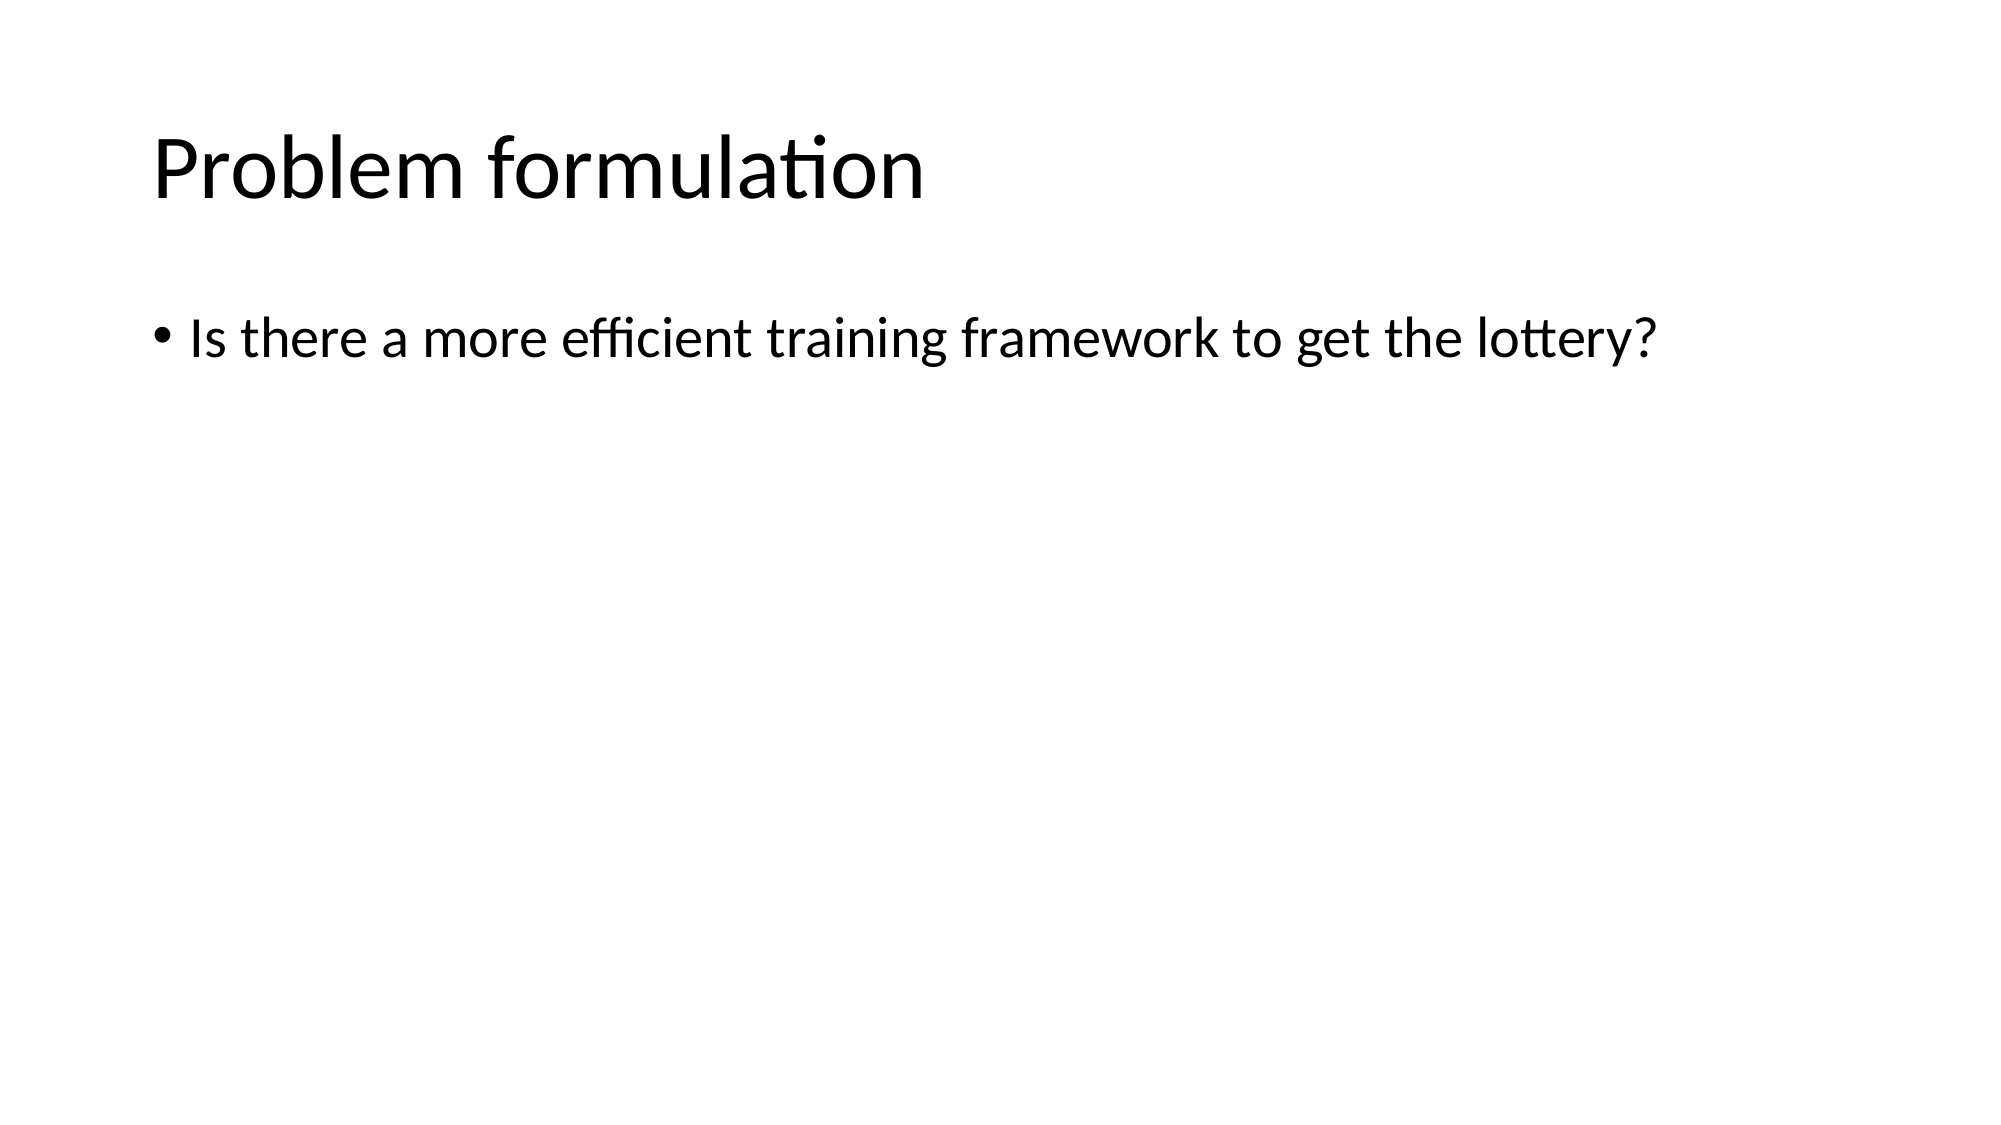

# Problem formulation
Is there a more efficient training framework to get the lottery?